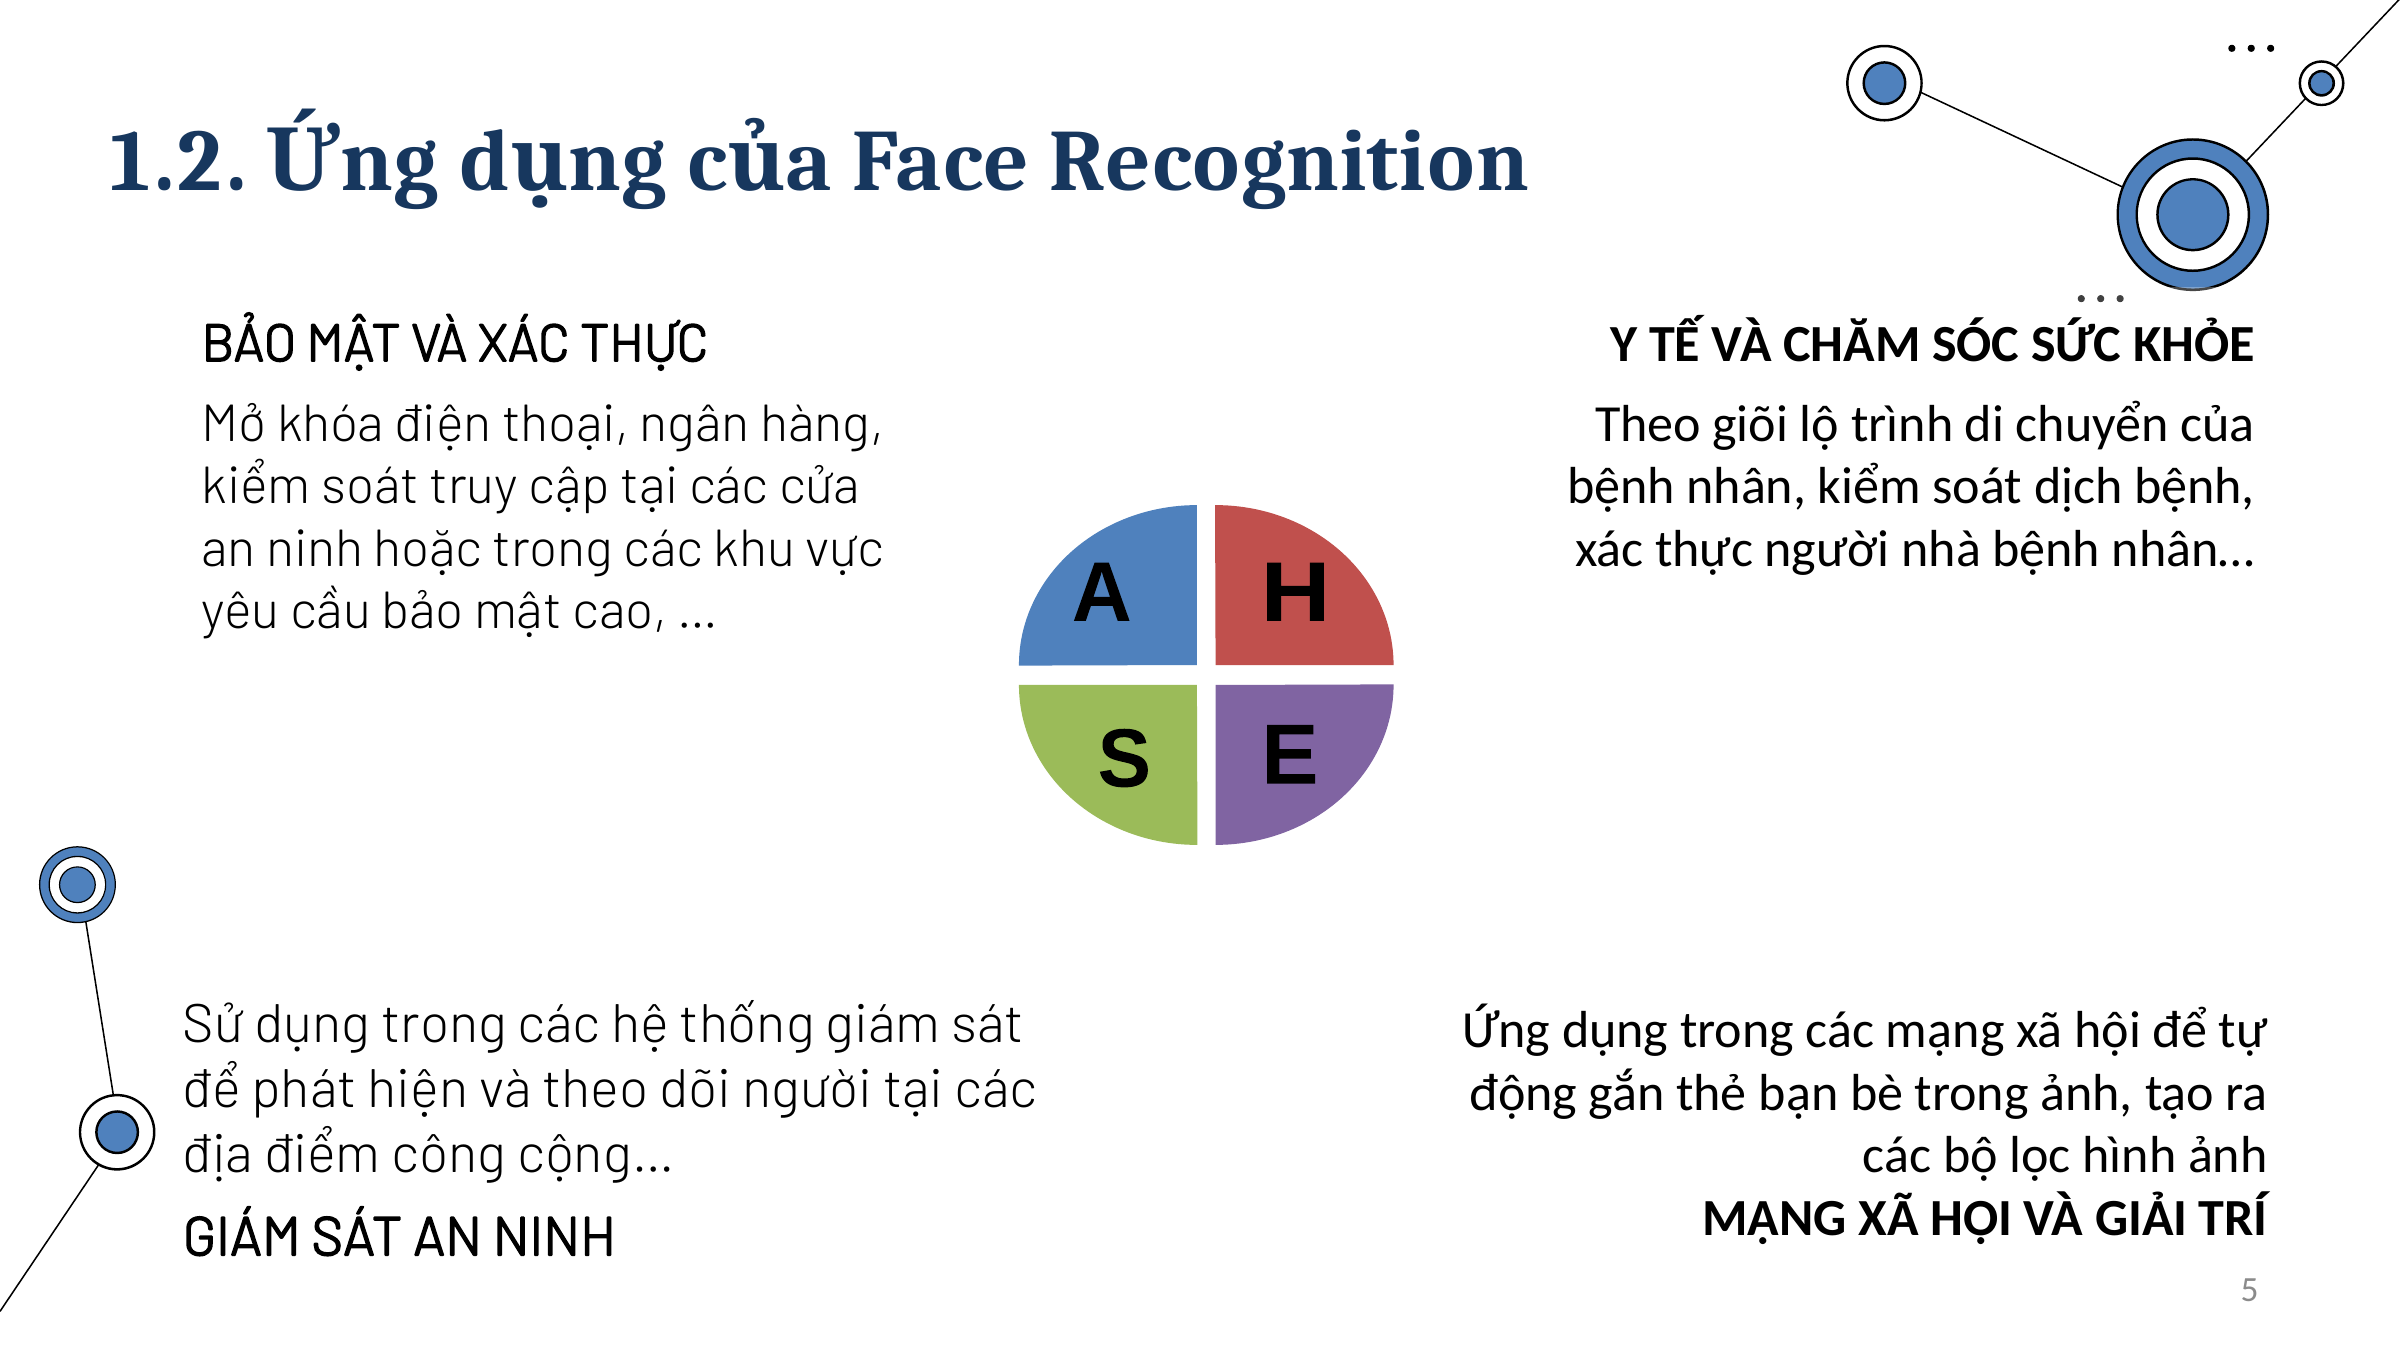

1.2. Ứng dụng của Face Recognition
BẢO MẬT VÀ XÁC THỰC
Mở khóa điện thoại, ngân hàng, kiểm soát truy cập tại các cửa an ninh hoặc trong các khu vực yêu cầu bảo mật cao, …
Y TẾ VÀ CHĂM SÓC SỨC KHỎE
Theo giõi lộ trình di chuyển của bệnh nhân, kiểm soát dịch bệnh, xác thực người nhà bệnh nhân…

A
H
E
S

Sử dụng trong các hệ thống giám sát để phát hiện và theo dõi người tại các địa điểm công cộng…
GIÁM SÁT AN NINH
Ứng dụng trong các mạng xã hội để tự động gắn thẻ bạn bè trong ảnh, tạo ra các bộ lọc hình ảnh
MẠNG XÃ HỘI VÀ GIẢI TRÍ
5